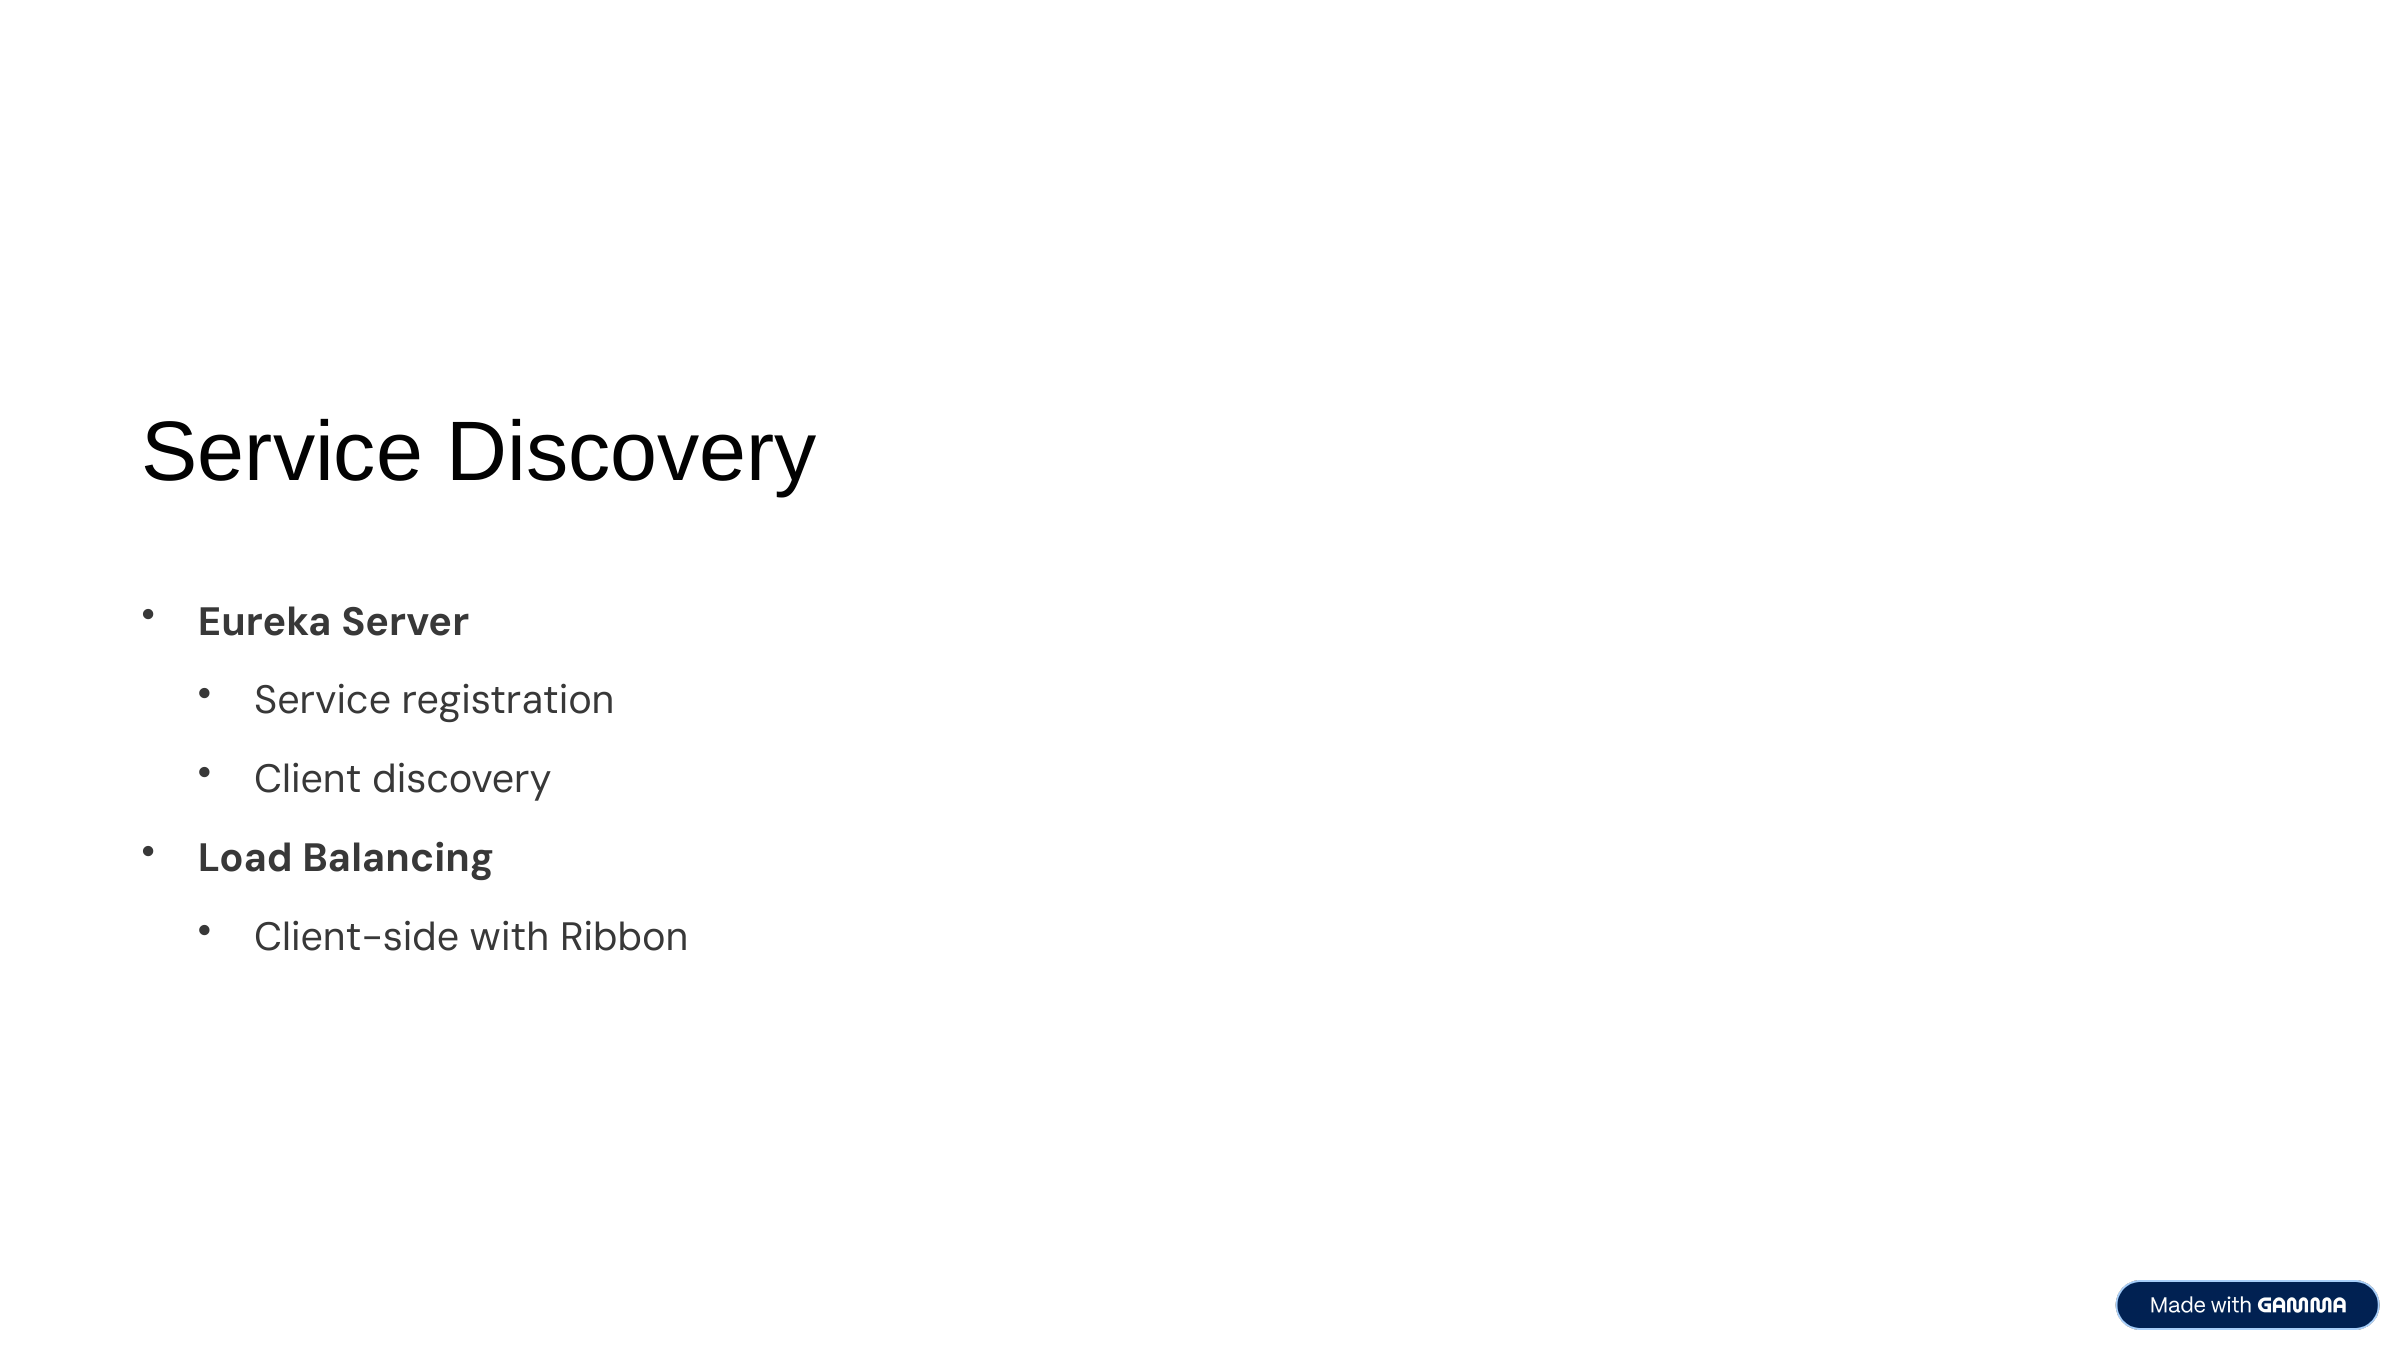

Service Discovery
Eureka Server
Service registration
Client discovery
Load Balancing
Client-side with Ribbon